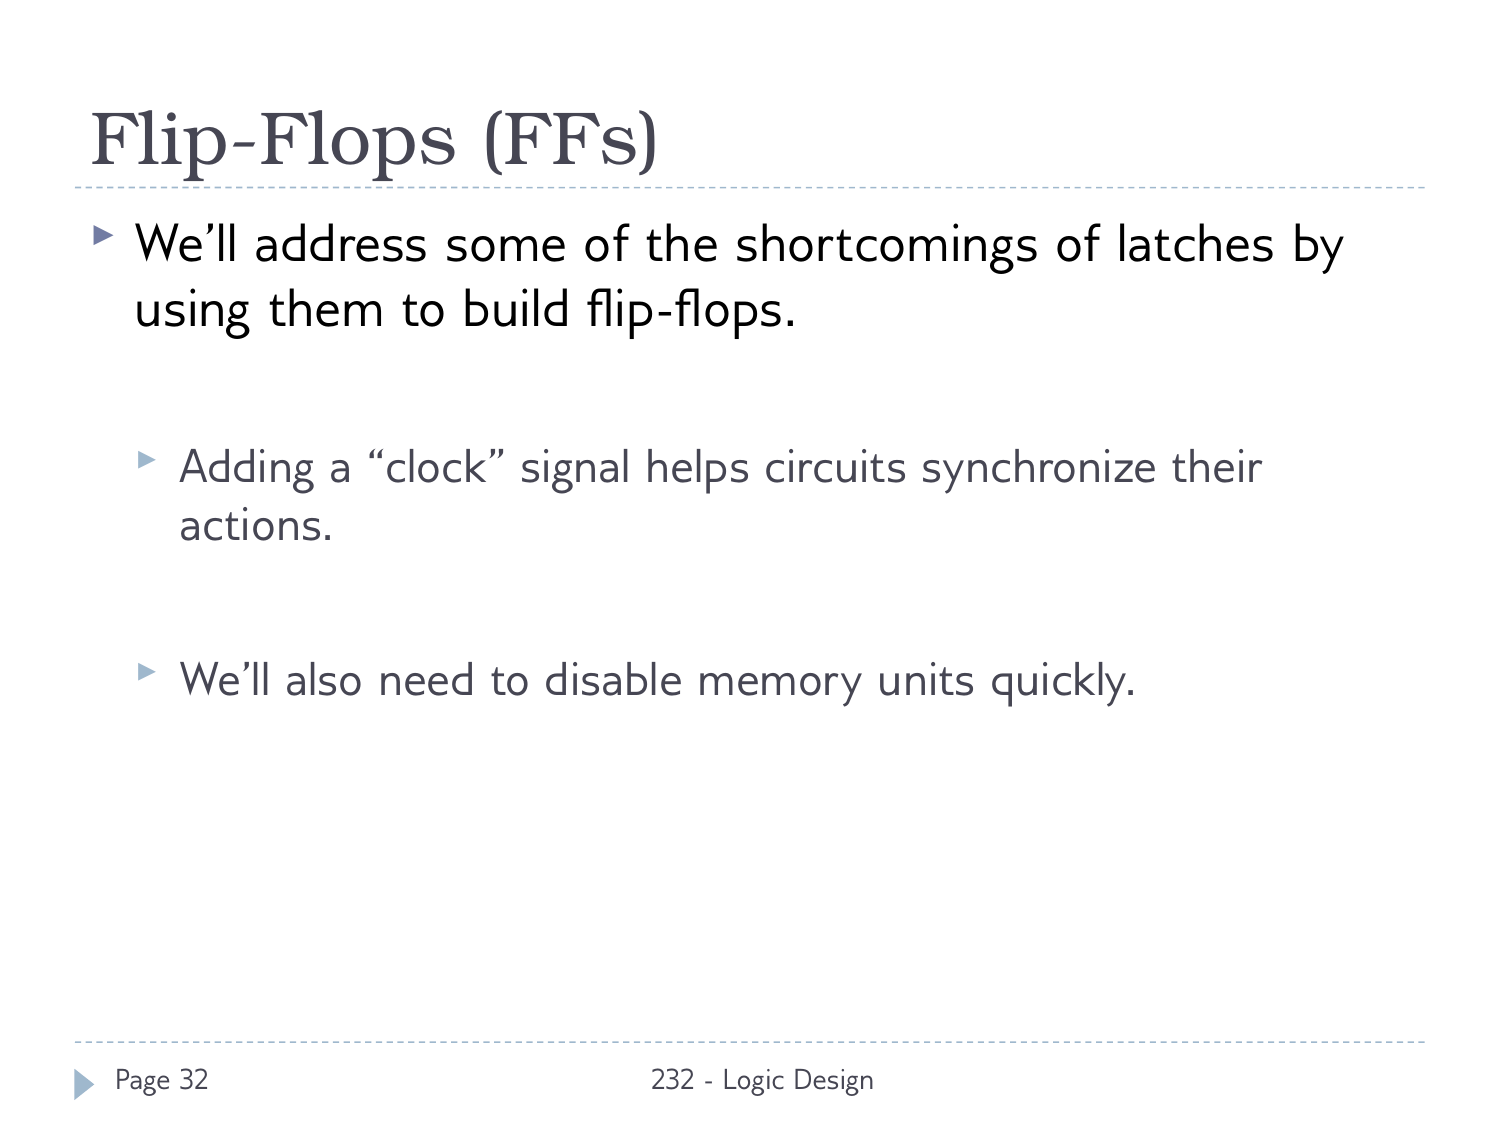

# Flip-Flops (FFs)
We’ll address some of the shortcomings of latches by using them to build flip-flops.

Adding a “clock” signal helps circuits synchronize their actions.

We’ll also need to disable memory units quickly.
Page 32
232 - Logic Design